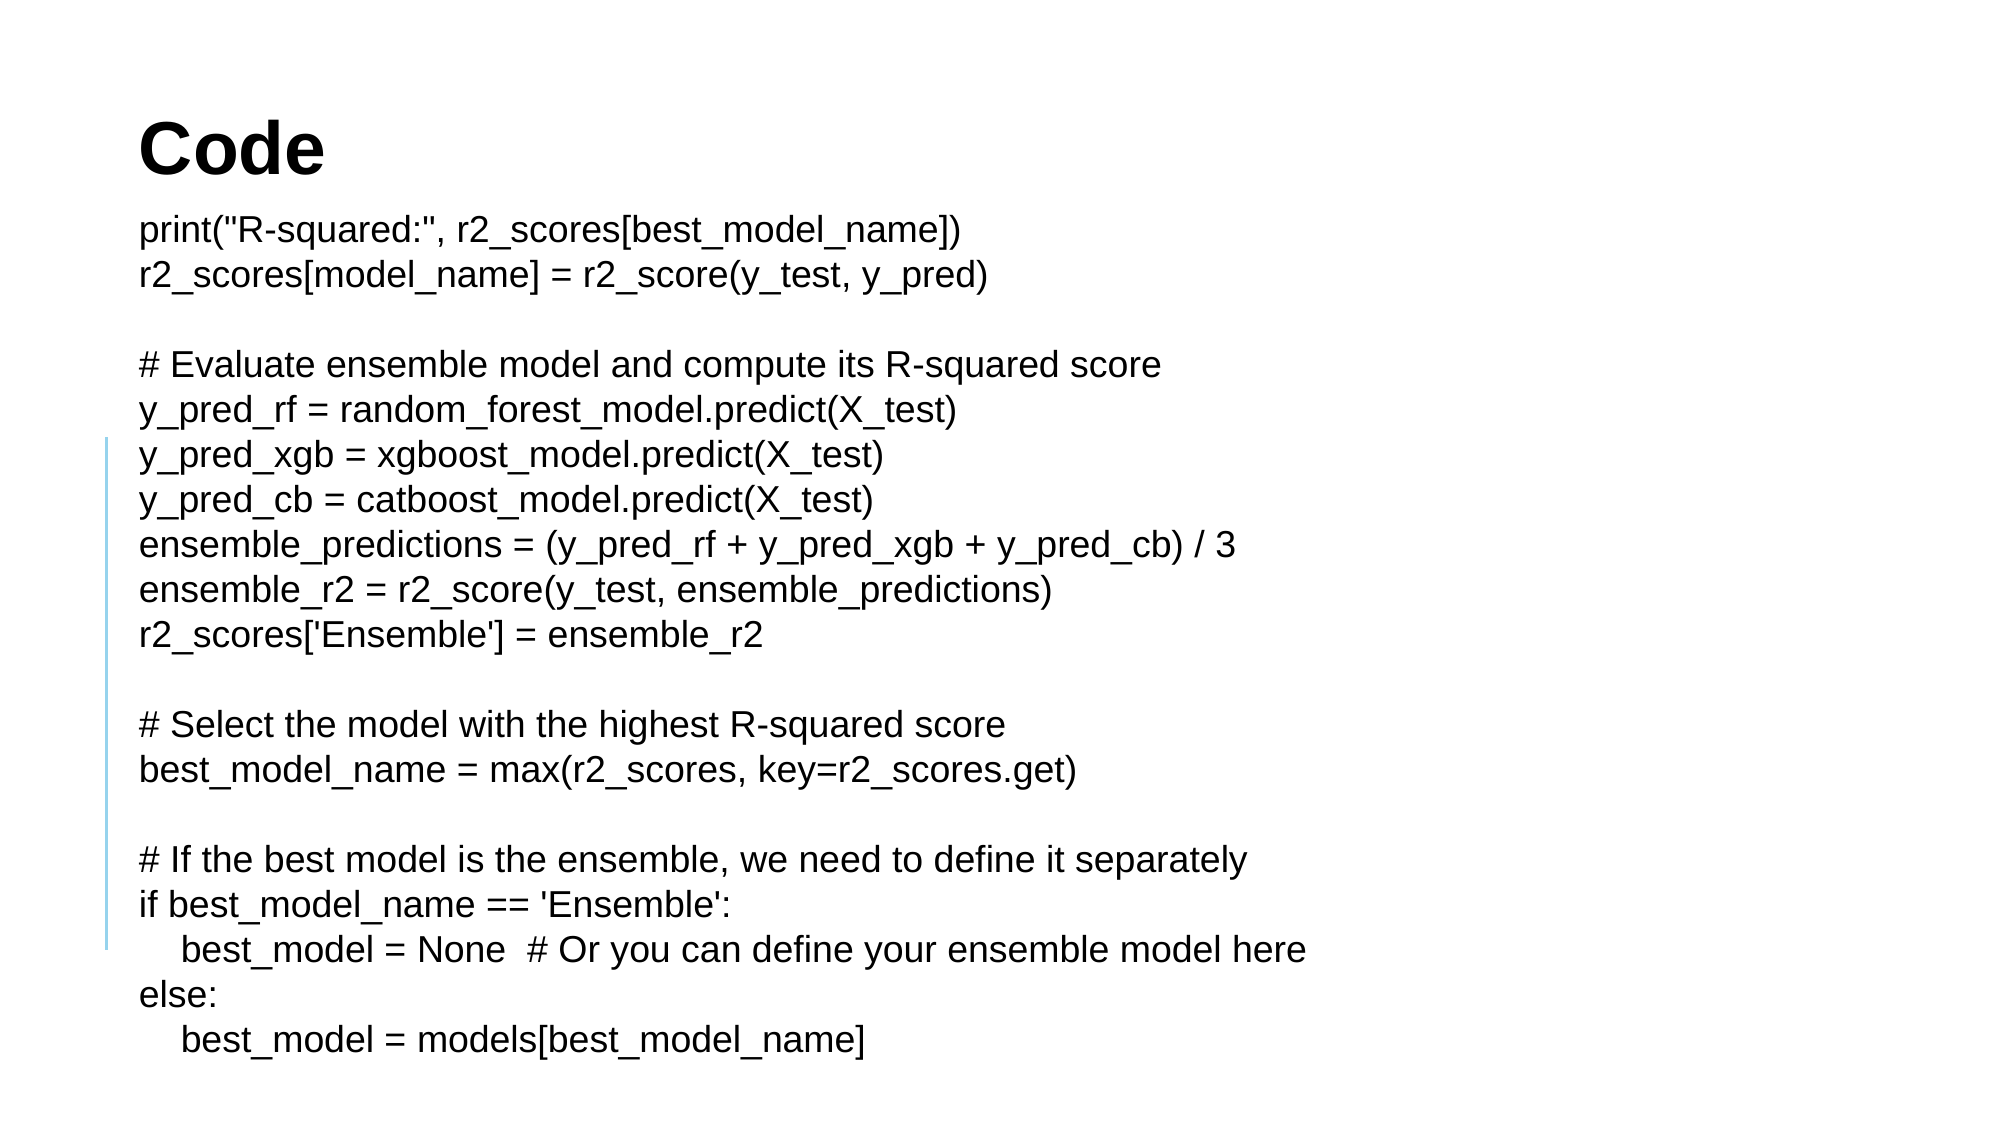

Code
print("R-squared:", r2_scores[best_model_name])
r2_scores[model_name] = r2_score(y_test, y_pred)

# Evaluate ensemble model and compute its R-squared score
y_pred_rf = random_forest_model.predict(X_test)
y_pred_xgb = xgboost_model.predict(X_test)
y_pred_cb = catboost_model.predict(X_test)
ensemble_predictions = (y_pred_rf + y_pred_xgb + y_pred_cb) / 3
ensemble_r2 = r2_score(y_test, ensemble_predictions)
r2_scores['Ensemble'] = ensemble_r2

# Select the model with the highest R-squared score
best_model_name = max(r2_scores, key=r2_scores.get)

# If the best model is the ensemble, we need to define it separately
if best_model_name == 'Ensemble':
    best_model = None  # Or you can define your ensemble model here
else:
    best_model = models[best_model_name]